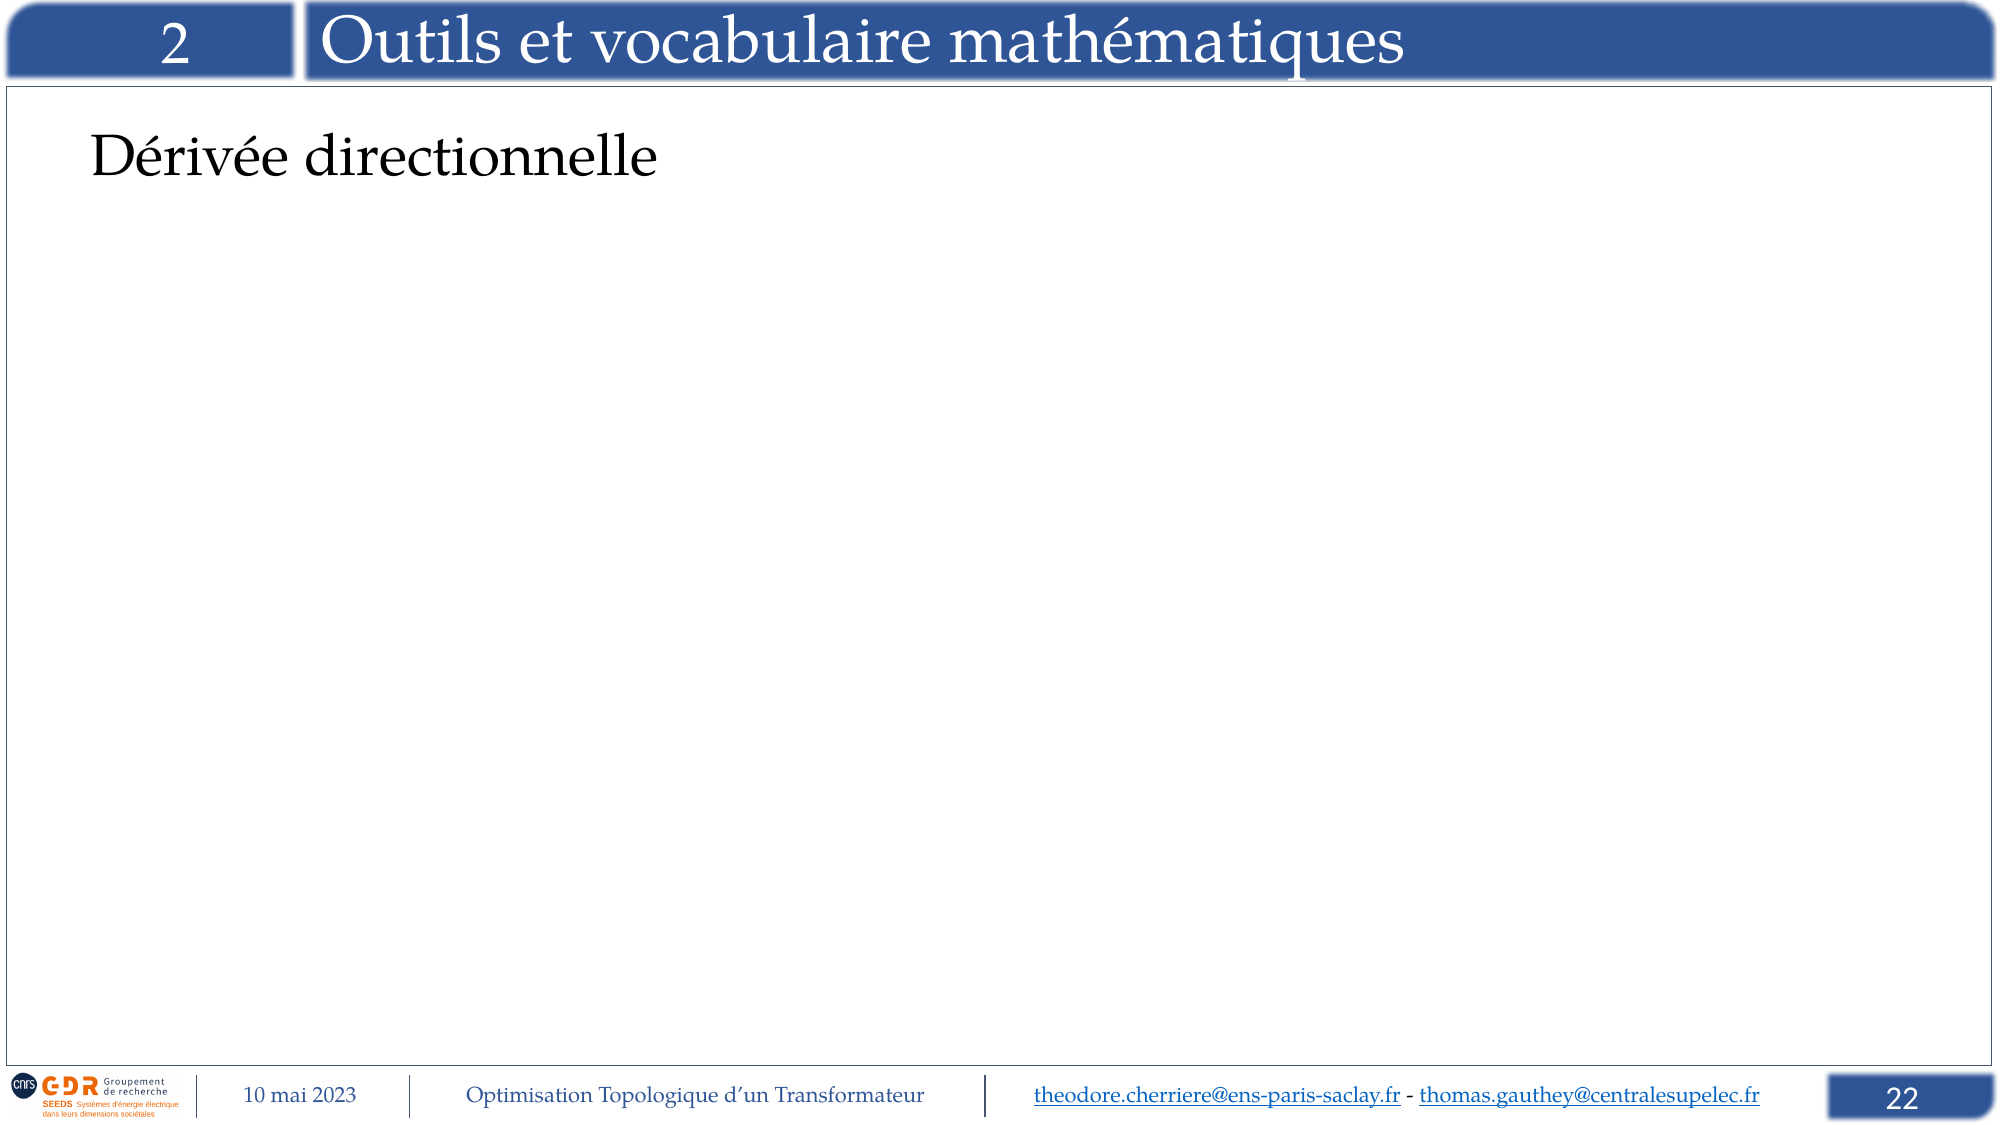

# Outils et vocabulaire mathématiques
2
Dérivée directionnelle
22